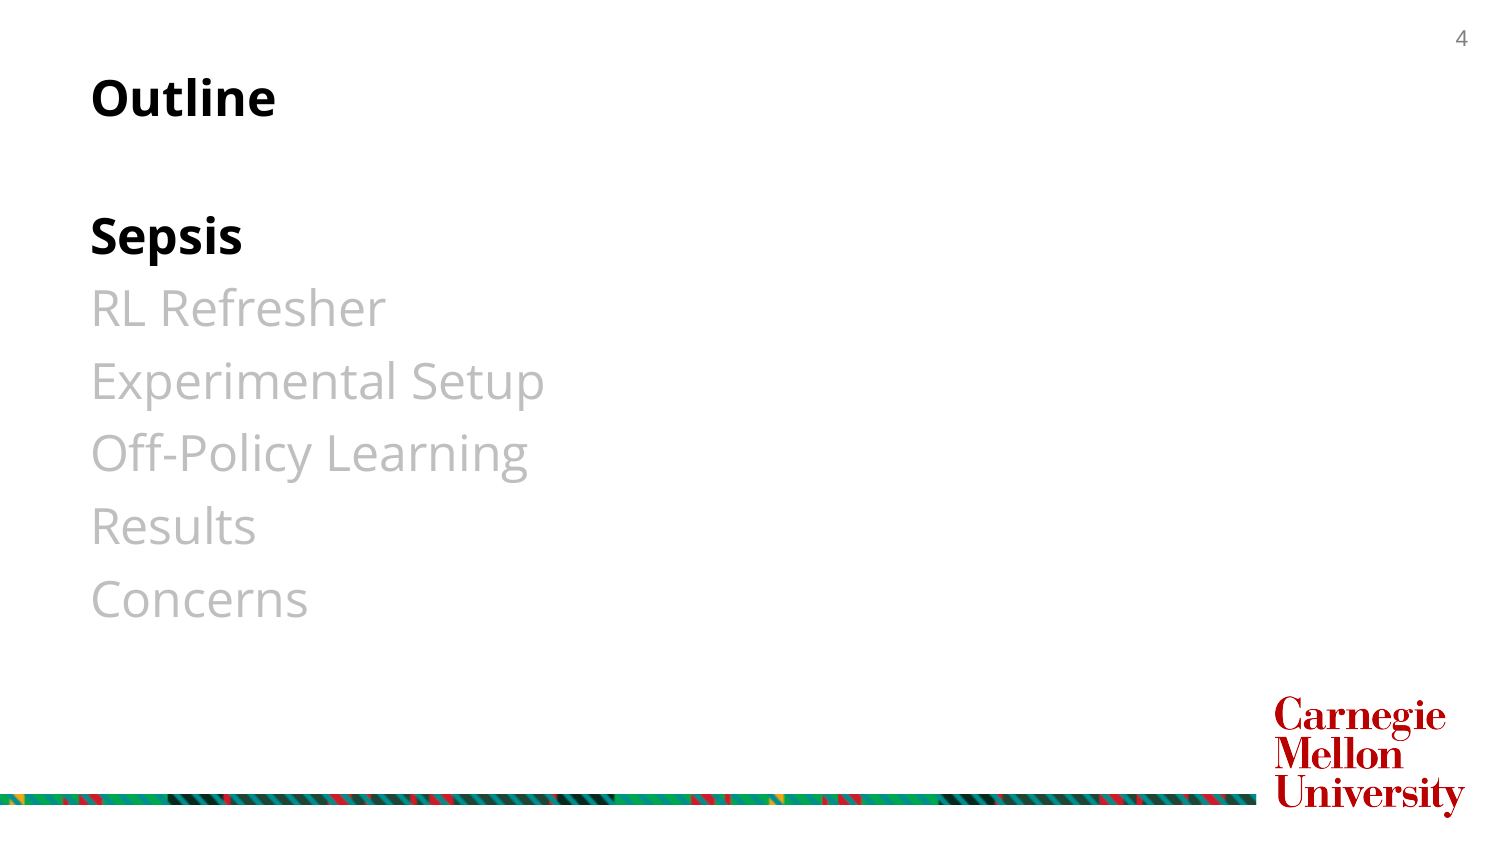

# Outline
Sepsis
RL Refresher
Experimental Setup
Off-Policy Learning
Results
Concerns

4